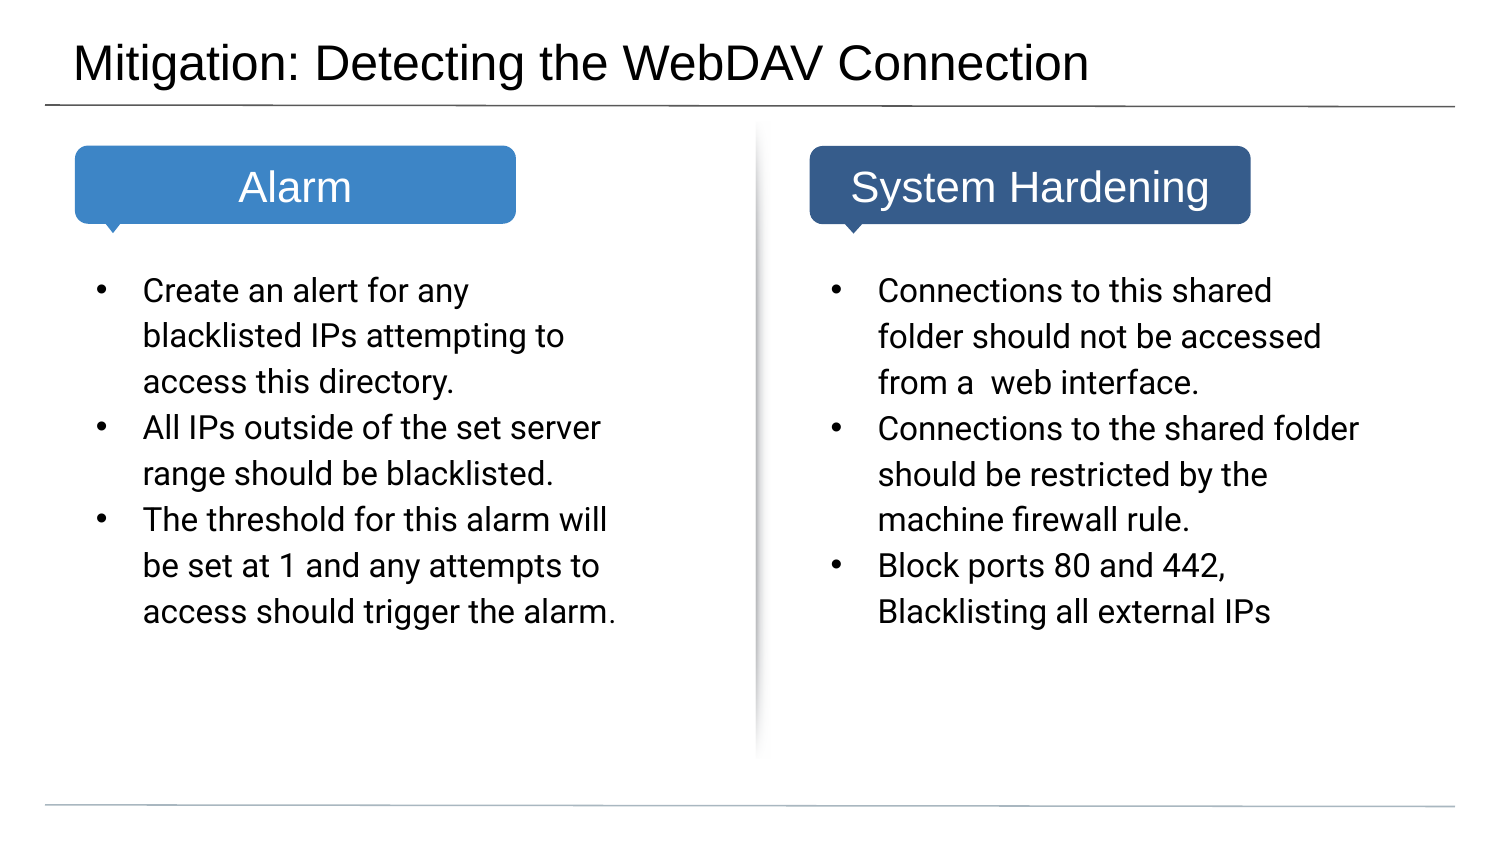

# Mitigation: Detecting the WebDAV Connection
Create an alert for any blacklisted IPs attempting to access this directory.
All IPs outside of the set server range should be blacklisted.
The threshold for this alarm will be set at 1 and any attempts to access should trigger the alarm.
Connections to this shared folder should not be accessed from a  web interface.
Connections to the shared folder should be restricted by the machine firewall rule.
Block ports 80 and 442, Blacklisting all external IPs